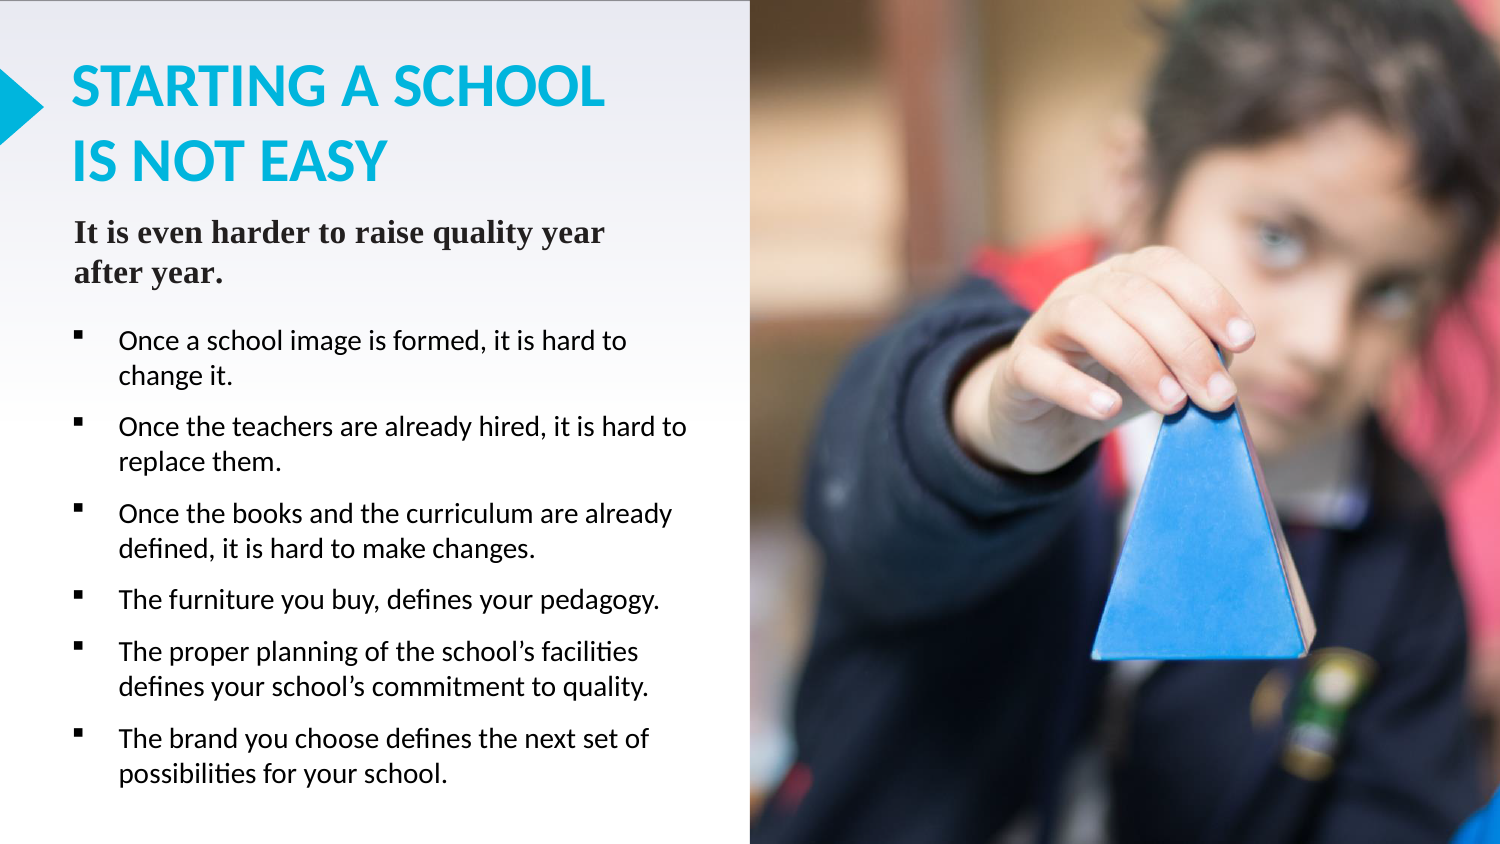

STARTING A SCHOOL IS NOT EASY

It is even harder to raise quality year after year.
Once a school image is formed, it is hard to change it.
Once the teachers are already hired, it is hard to replace them.
Once the books and the curriculum are already defined, it is hard to make changes.
The furniture you buy, defines your pedagogy.
The proper planning of the school’s facilities defines your school’s commitment to quality.
The brand you choose defines the next set of possibilities for your school.